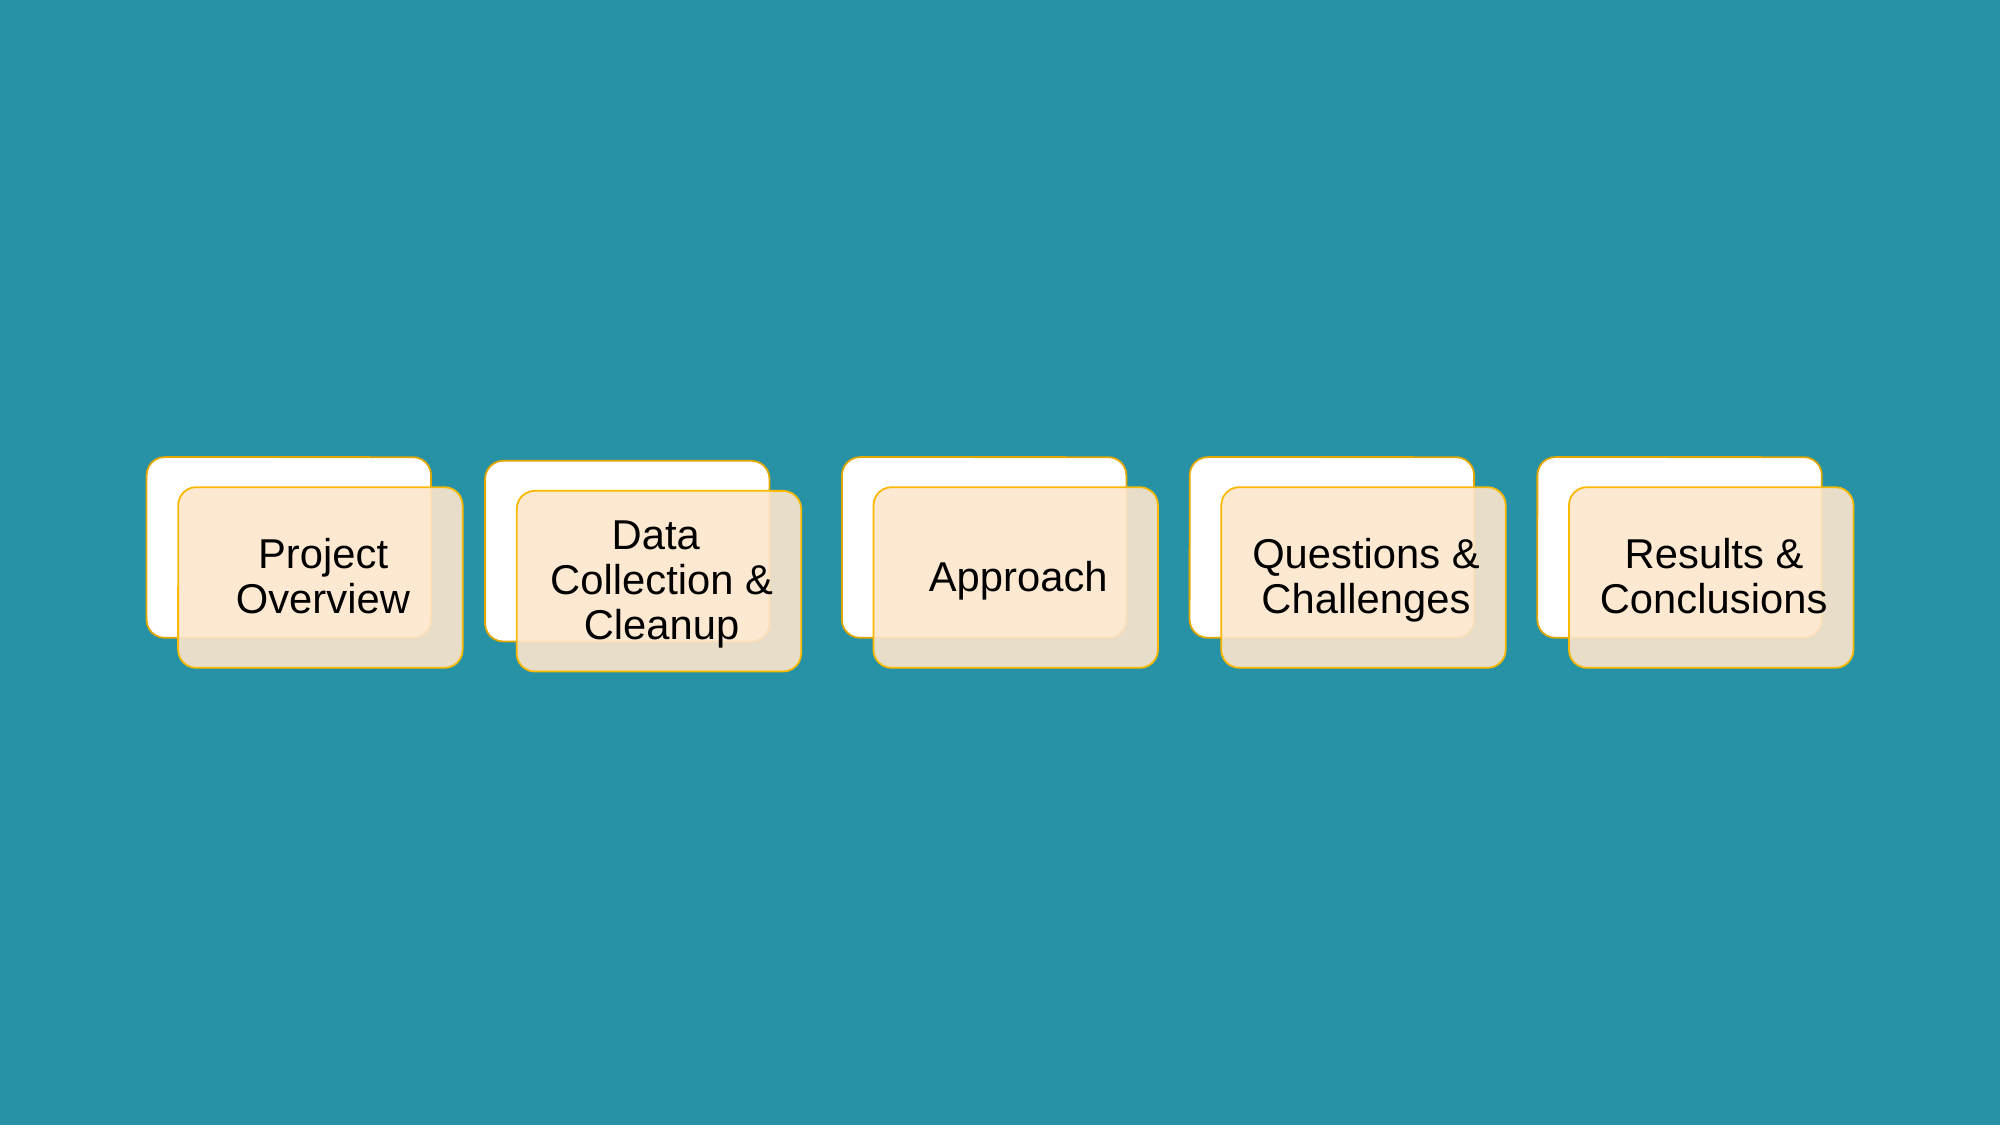

Project Overview
Data  Collection & Cleanup
Approach
Questions & Challenges
Results & Conclusions